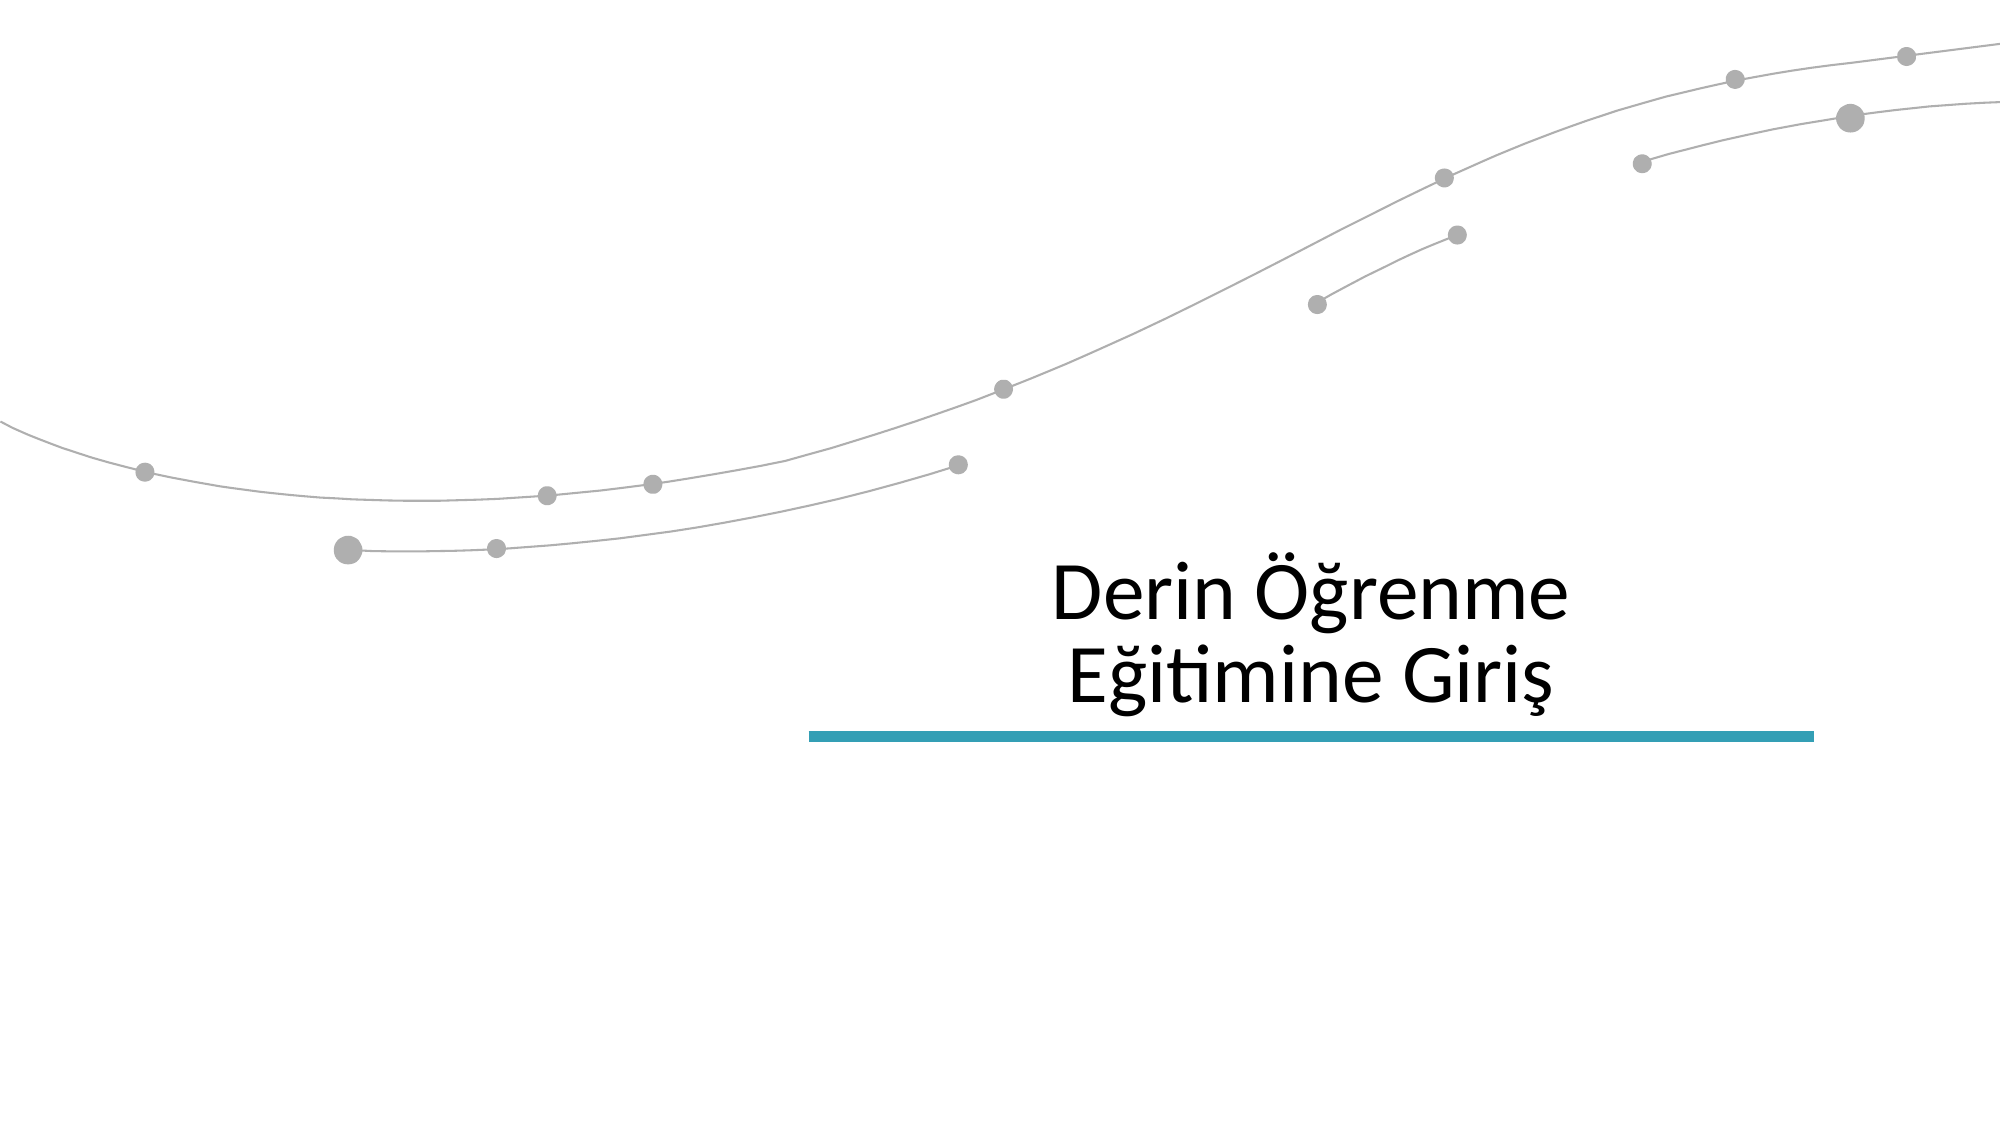

| Derin Öğrenme Eğitimine Giriş |
| --- |